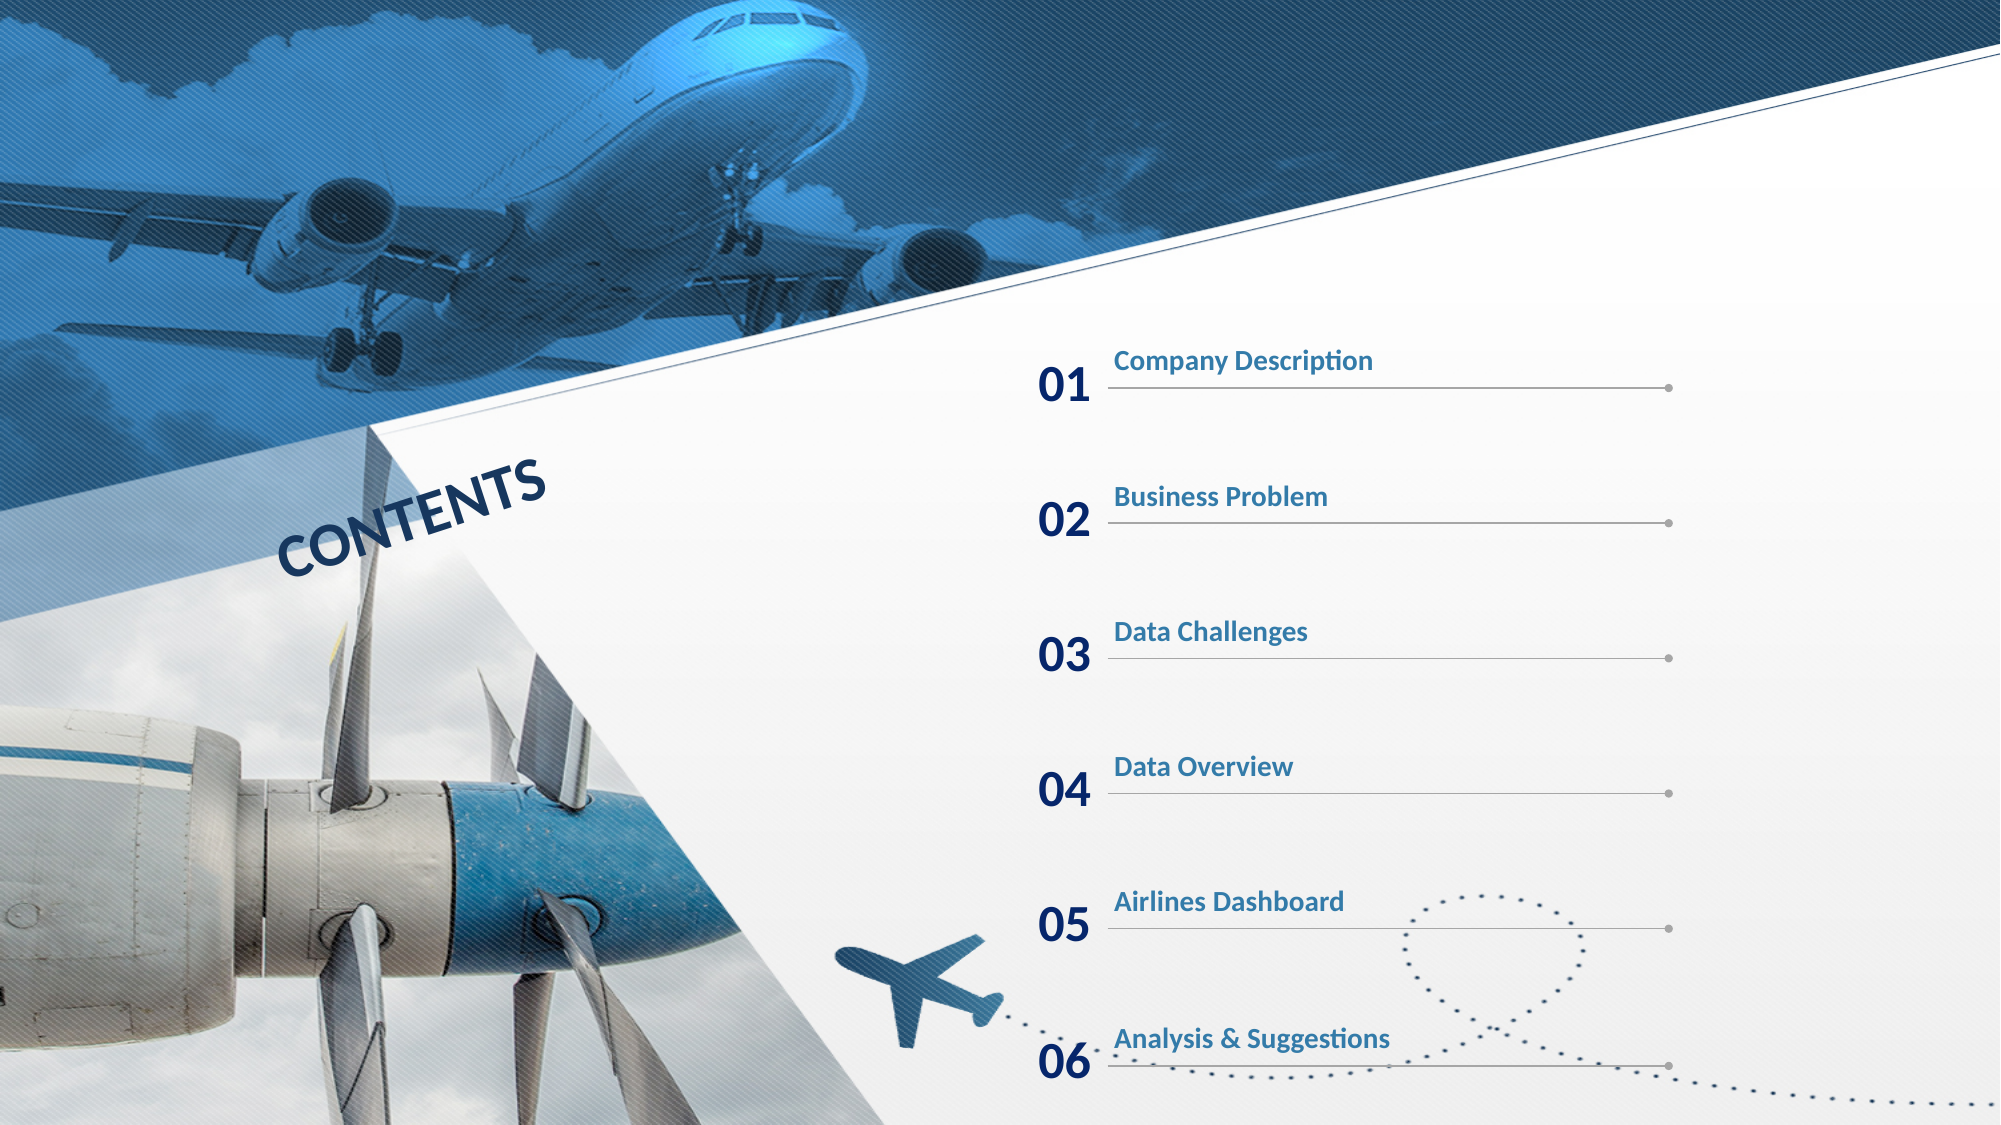

Company Description
01

CONTENTS
Business Problem
02

Data Challenges
03

Data Overview
04

Airlines Dashboard
05

Analysis & Suggestions
06